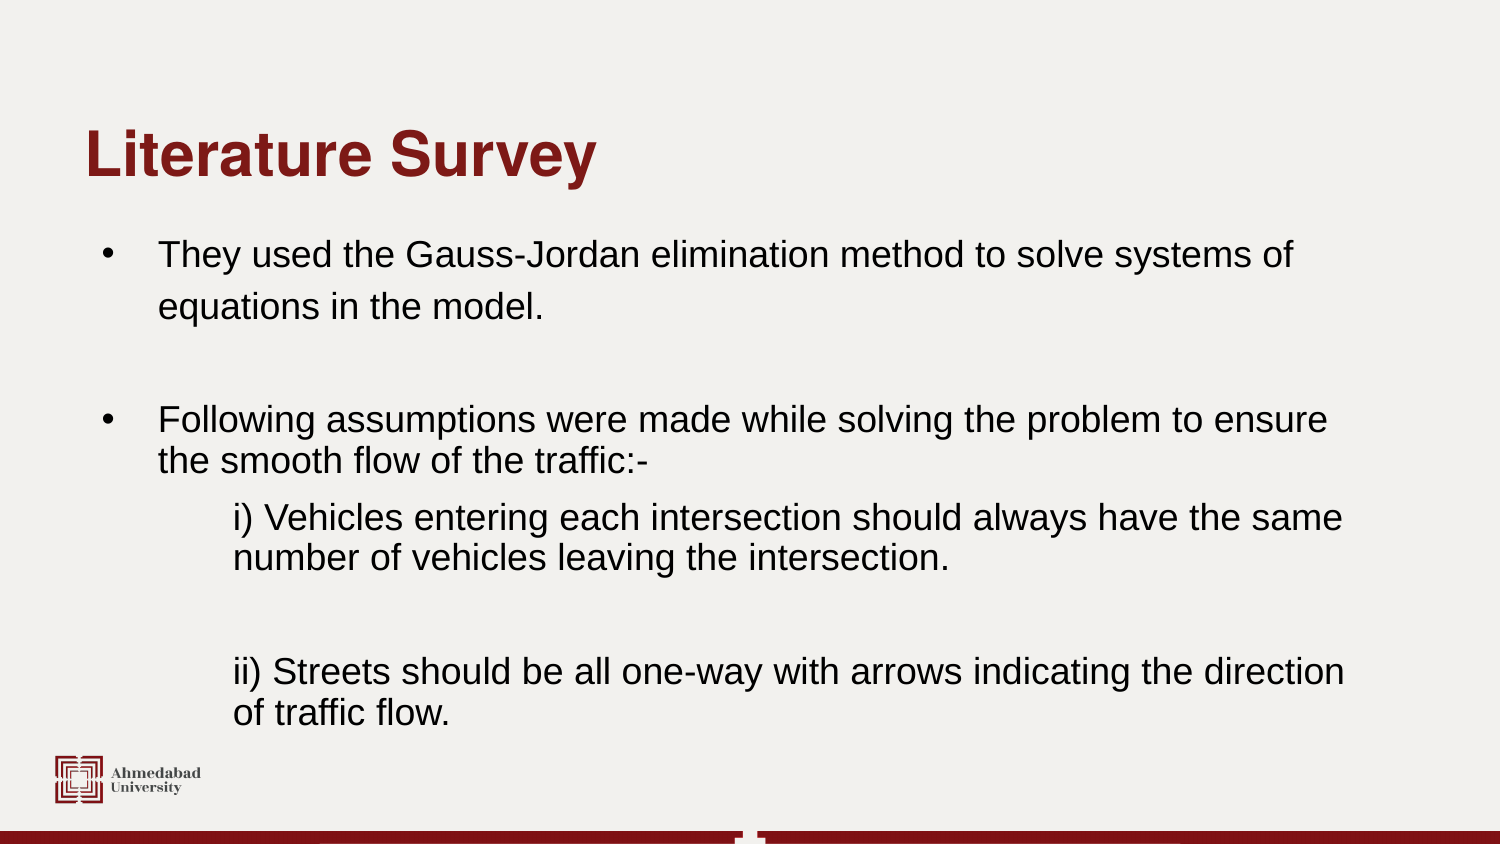

# Literature Survey
They used the Gauss-Jordan elimination method to solve systems of equations in the model.

Following assumptions were made while solving the problem to ensure the smooth flow of the traffic:-
i) Vehicles entering each intersection should always have the same number of vehicles leaving the intersection.

ii) Streets should be all one-way with arrows indicating the direction of traffic flow.